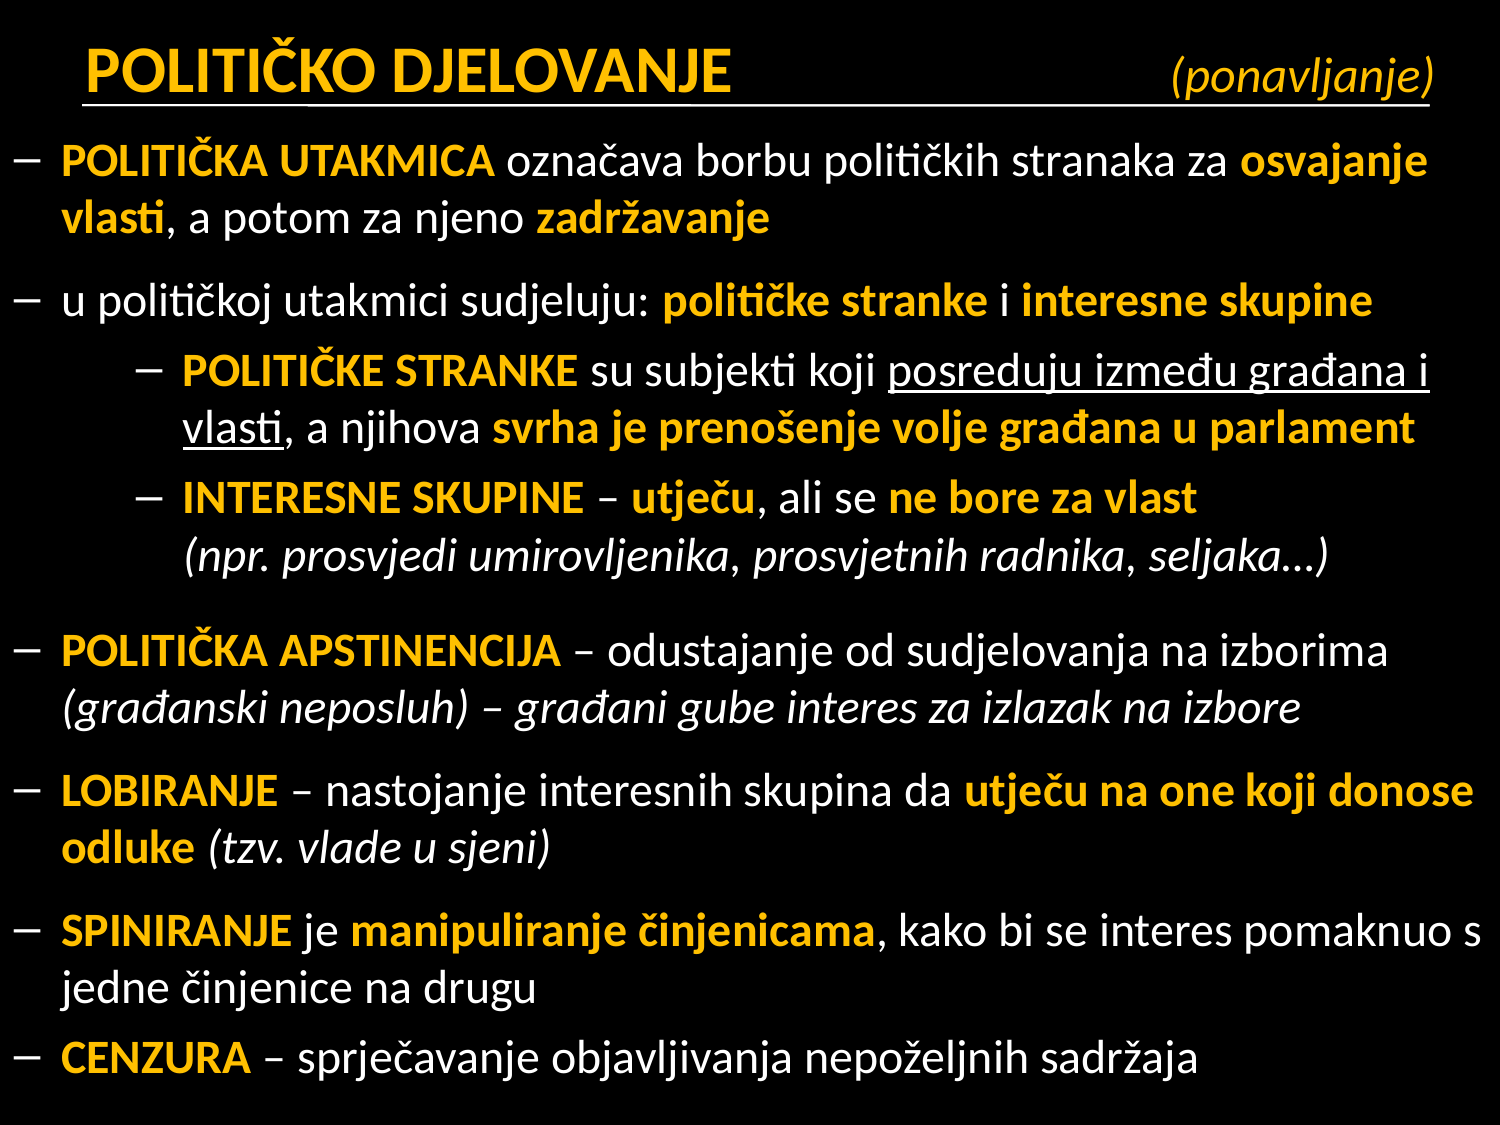

POLITIČKO DJELOVANJE	     			 (ponavljanje)
POLITIČKA UTAKMICA označava borbu političkih stranaka za osvajanje vlasti, a potom za njeno zadržavanje
u političkoj utakmici sudjeluju: političke stranke i interesne skupine
POLITIČKE STRANKE su subjekti koji posreduju između građana i vlasti, a njihova svrha je prenošenje volje građana u parlament
INTERESNE SKUPINE – utječu, ali se ne bore za vlast
(npr. prosvjedi umirovljenika, prosvjetnih radnika, seljaka…)
POLITIČKA APSTINENCIJA – odustajanje od sudjelovanja na izborima (građanski neposluh) – građani gube interes za izlazak na izbore
LOBIRANJE – nastojanje interesnih skupina da utječu na one koji donose odluke (tzv. vlade u sjeni)
SPINIRANJE je manipuliranje činjenicama, kako bi se interes pomaknuo s jedne činjenice na drugu
CENZURA – sprječavanje objavljivanja nepoželjnih sadržaja